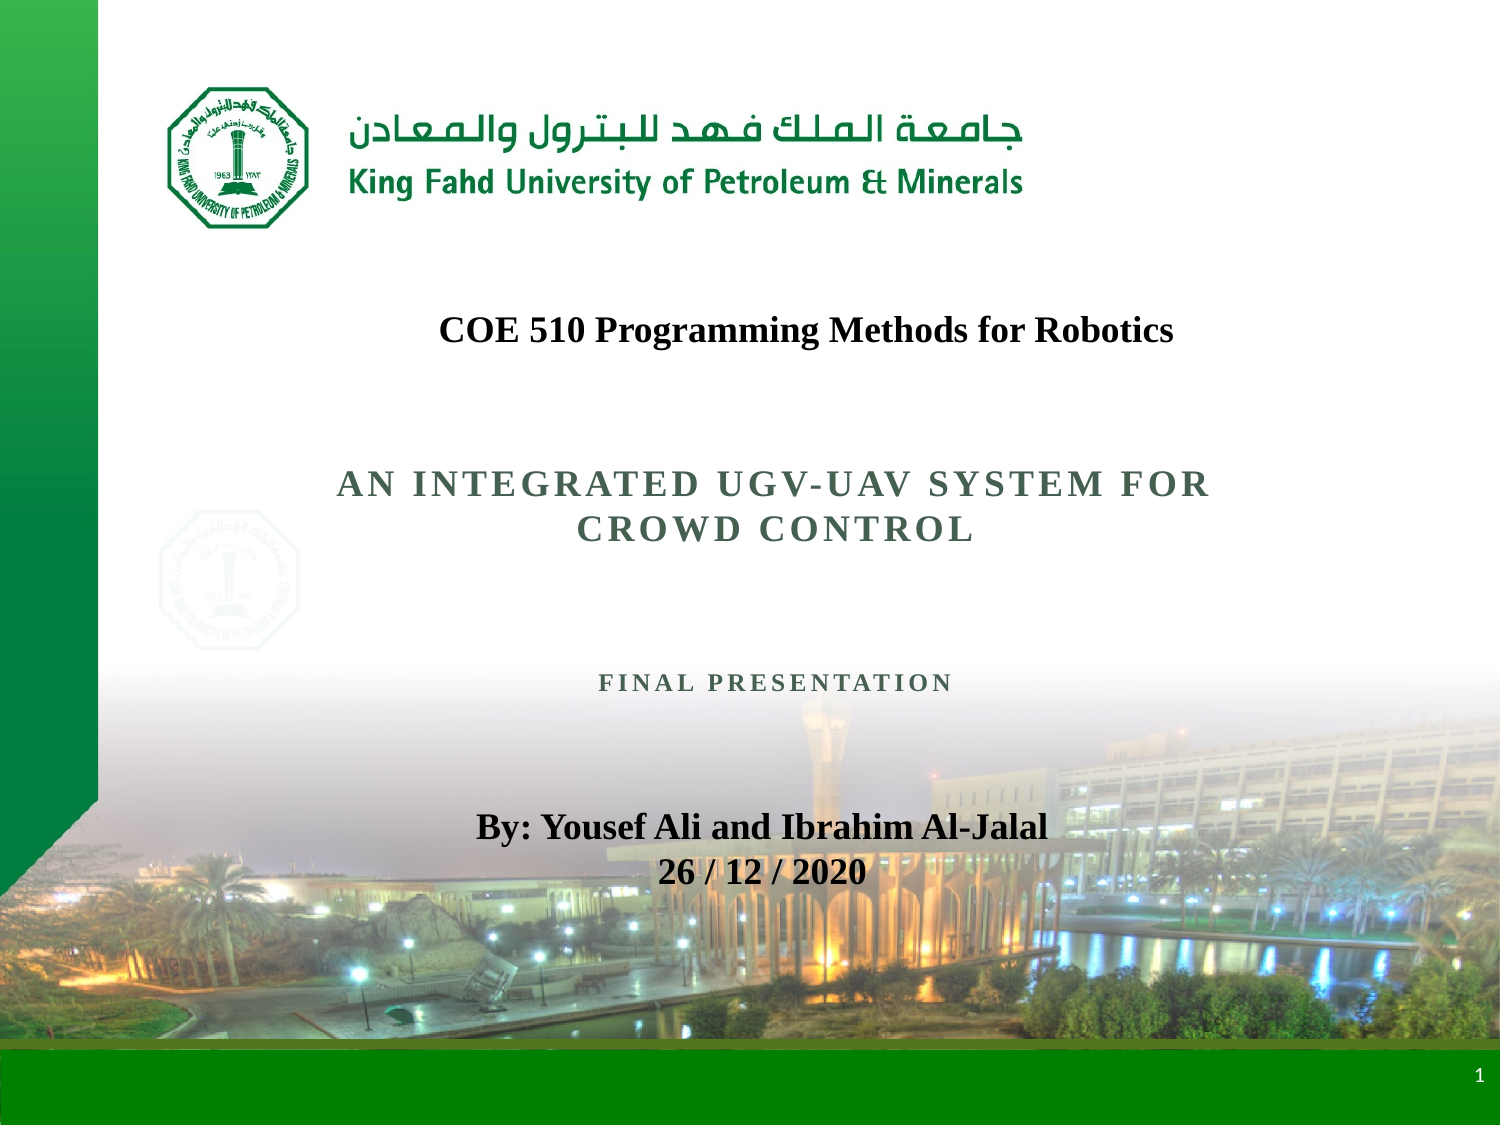

COE 510 Programming Methods for Robotics
An integrated UGV-UAV system for Crowd Control
Final Presentation

By: Yousef Ali and Ibrahim Al-Jalal
26 / 12 / 2020
1